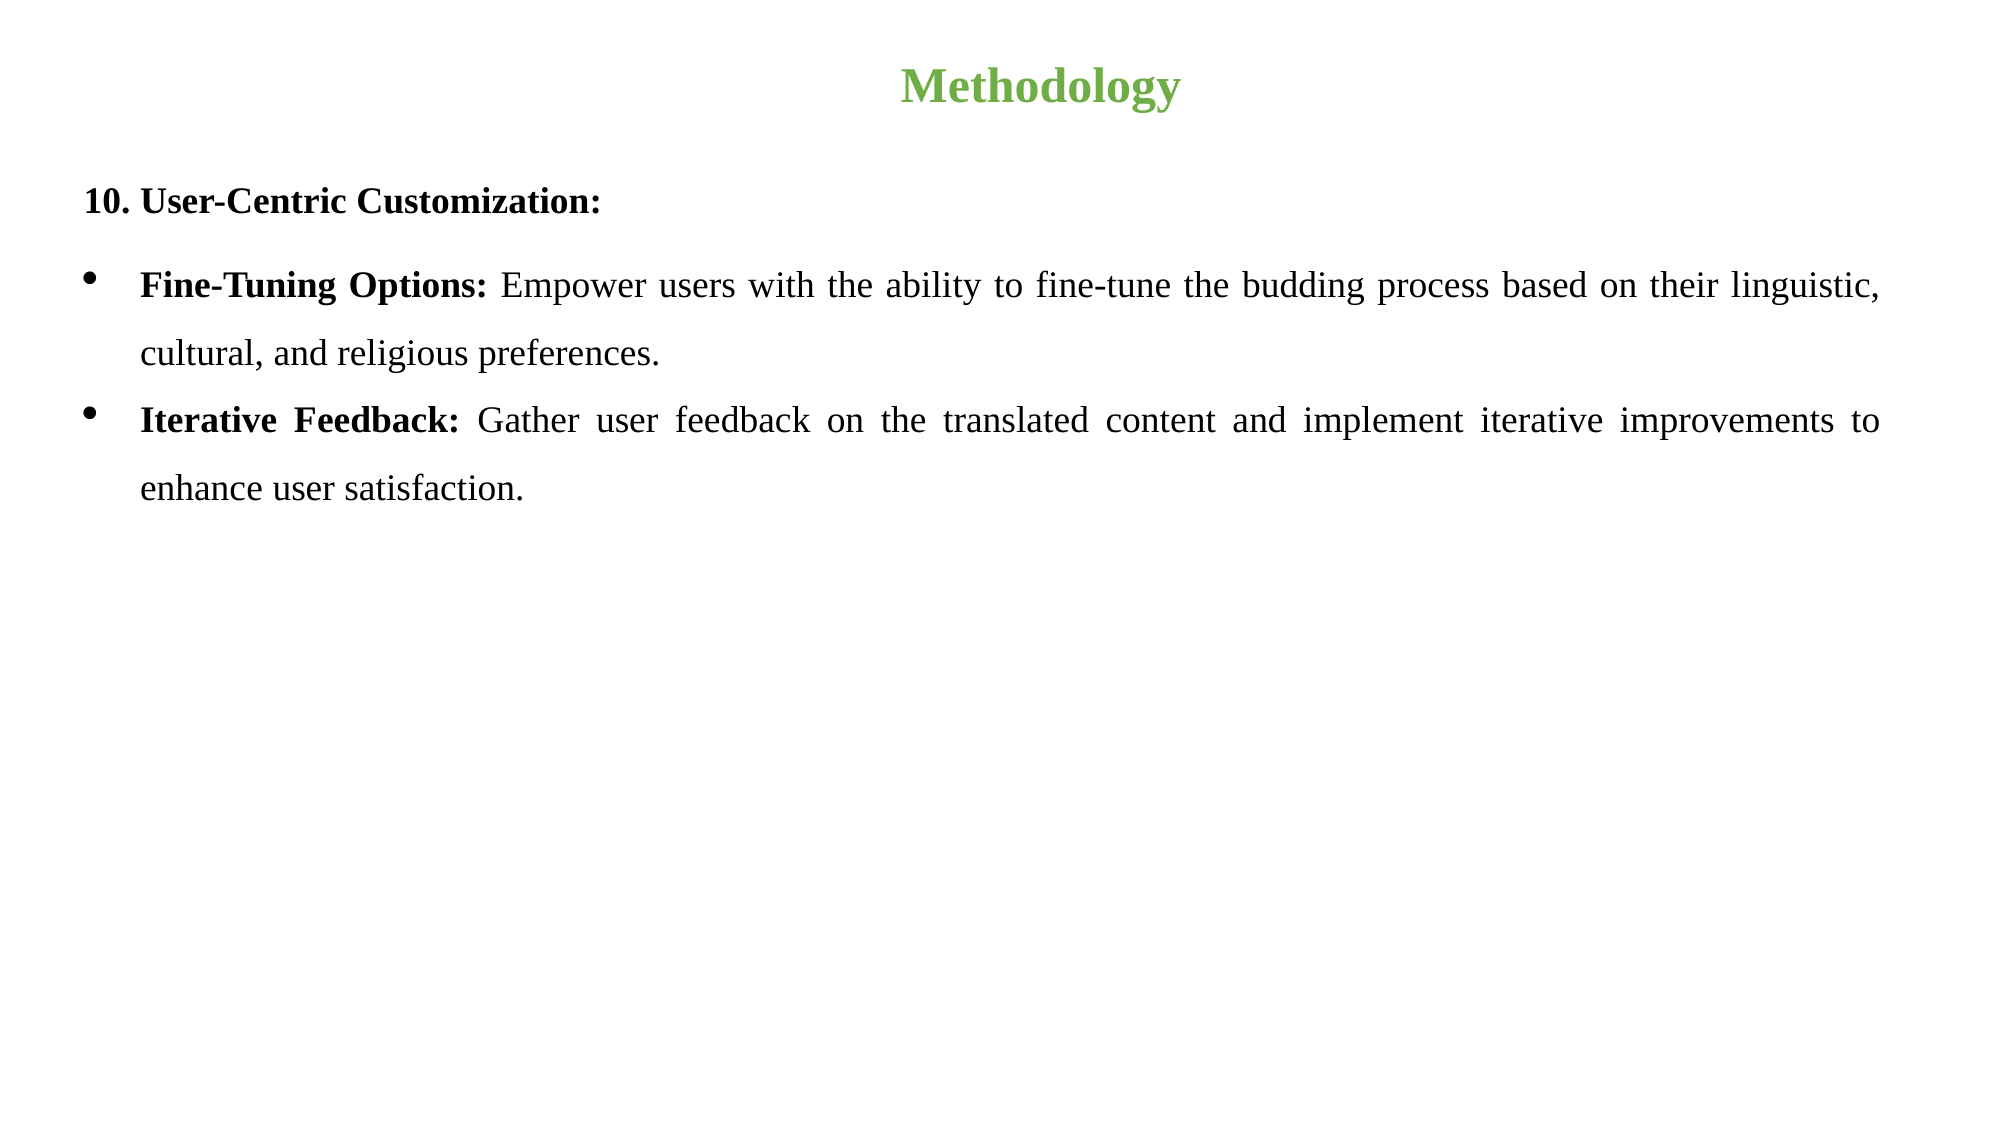

Methodology
10. User-Centric Customization:
Fine-Tuning Options: Empower users with the ability to fine-tune the budding process based on their linguistic, cultural, and religious preferences.
Iterative Feedback: Gather user feedback on the translated content and implement iterative improvements to enhance user satisfaction.